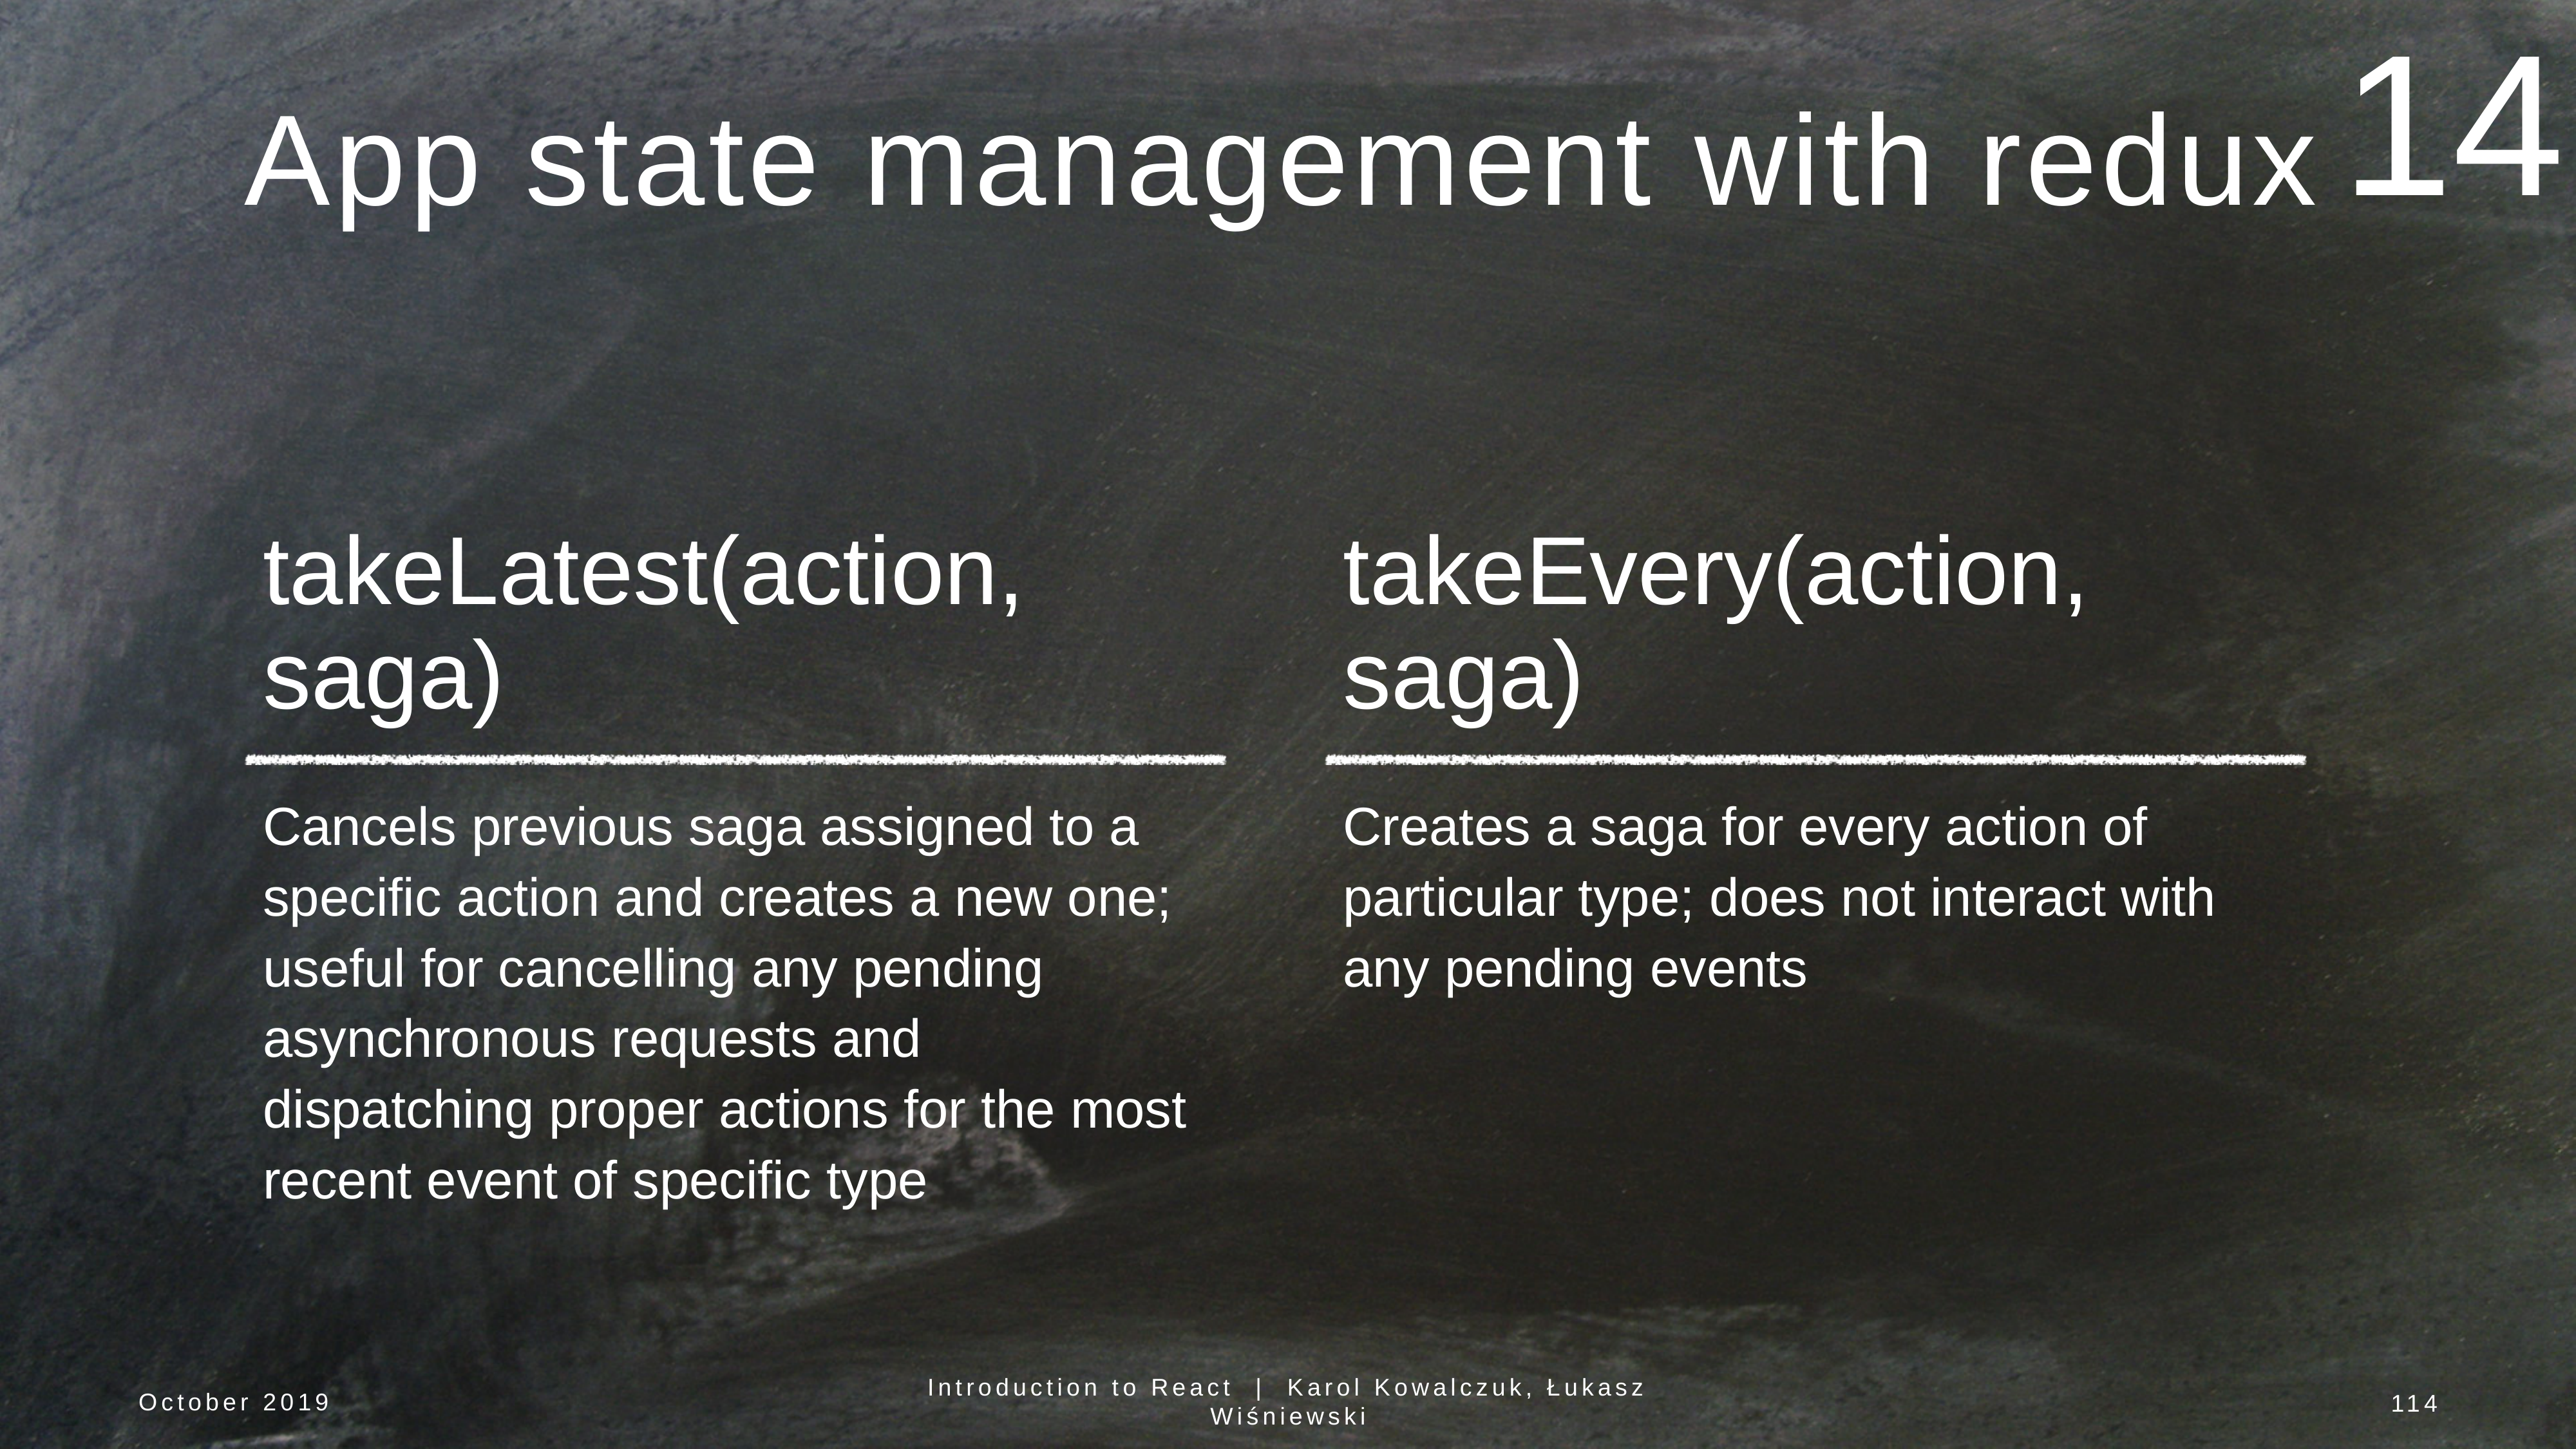

14
App state management with redux
takeLatest(action, saga)
takeEvery(action, saga)
Cancels previous saga assigned to a specific action and creates a new one; useful for cancelling any pending asynchronous requests and dispatching proper actions for the most recent event of specific type
Creates a saga for every action of particular type; does not interact with any pending events
October 2019
Introduction to React  |  Karol Kowalczuk, Łukasz Wiśniewski
114